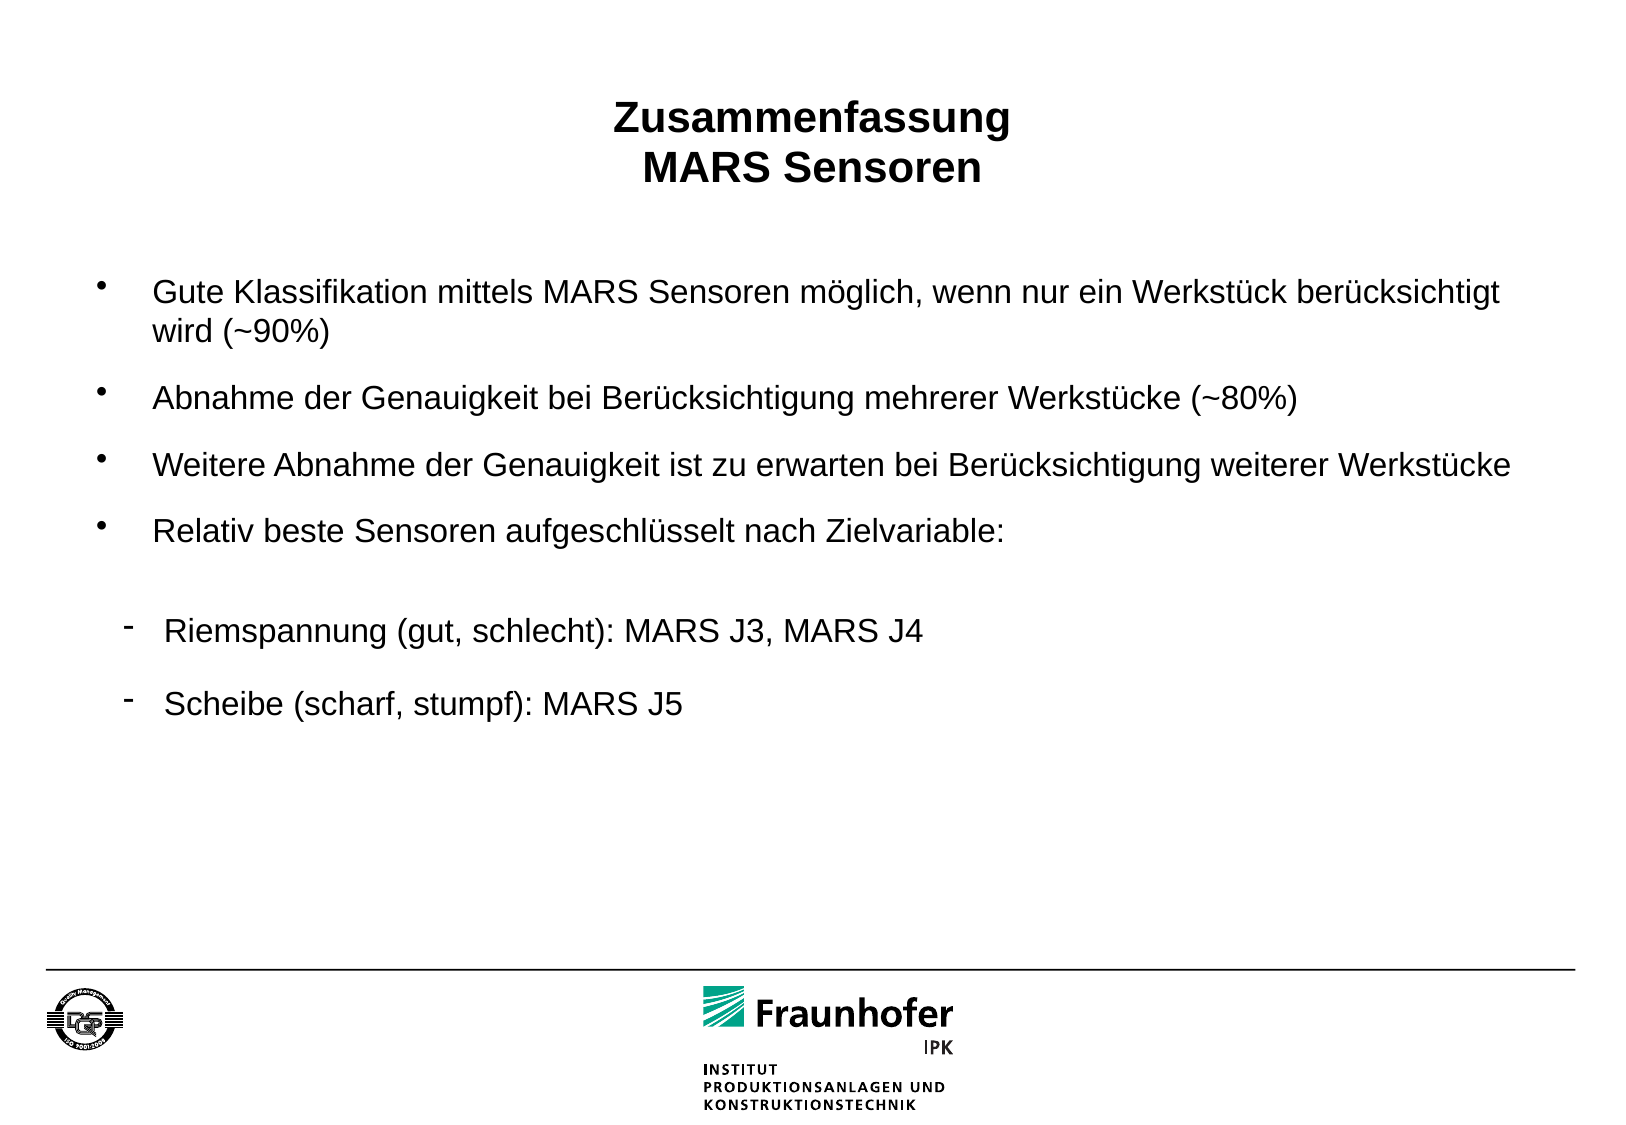

# Zusammenfassung MARS Sensoren
Gute Klassifikation mittels MARS Sensoren möglich, wenn nur ein Werkstück berücksichtigt wird (~90%)
Abnahme der Genauigkeit bei Berücksichtigung mehrerer Werkstücke (~80%)
Weitere Abnahme der Genauigkeit ist zu erwarten bei Berücksichtigung weiterer Werkstücke
Relativ beste Sensoren aufgeschlüsselt nach Zielvariable:
Riemspannung (gut, schlecht): MARS J3, MARS J4
Scheibe (scharf, stumpf): MARS J5